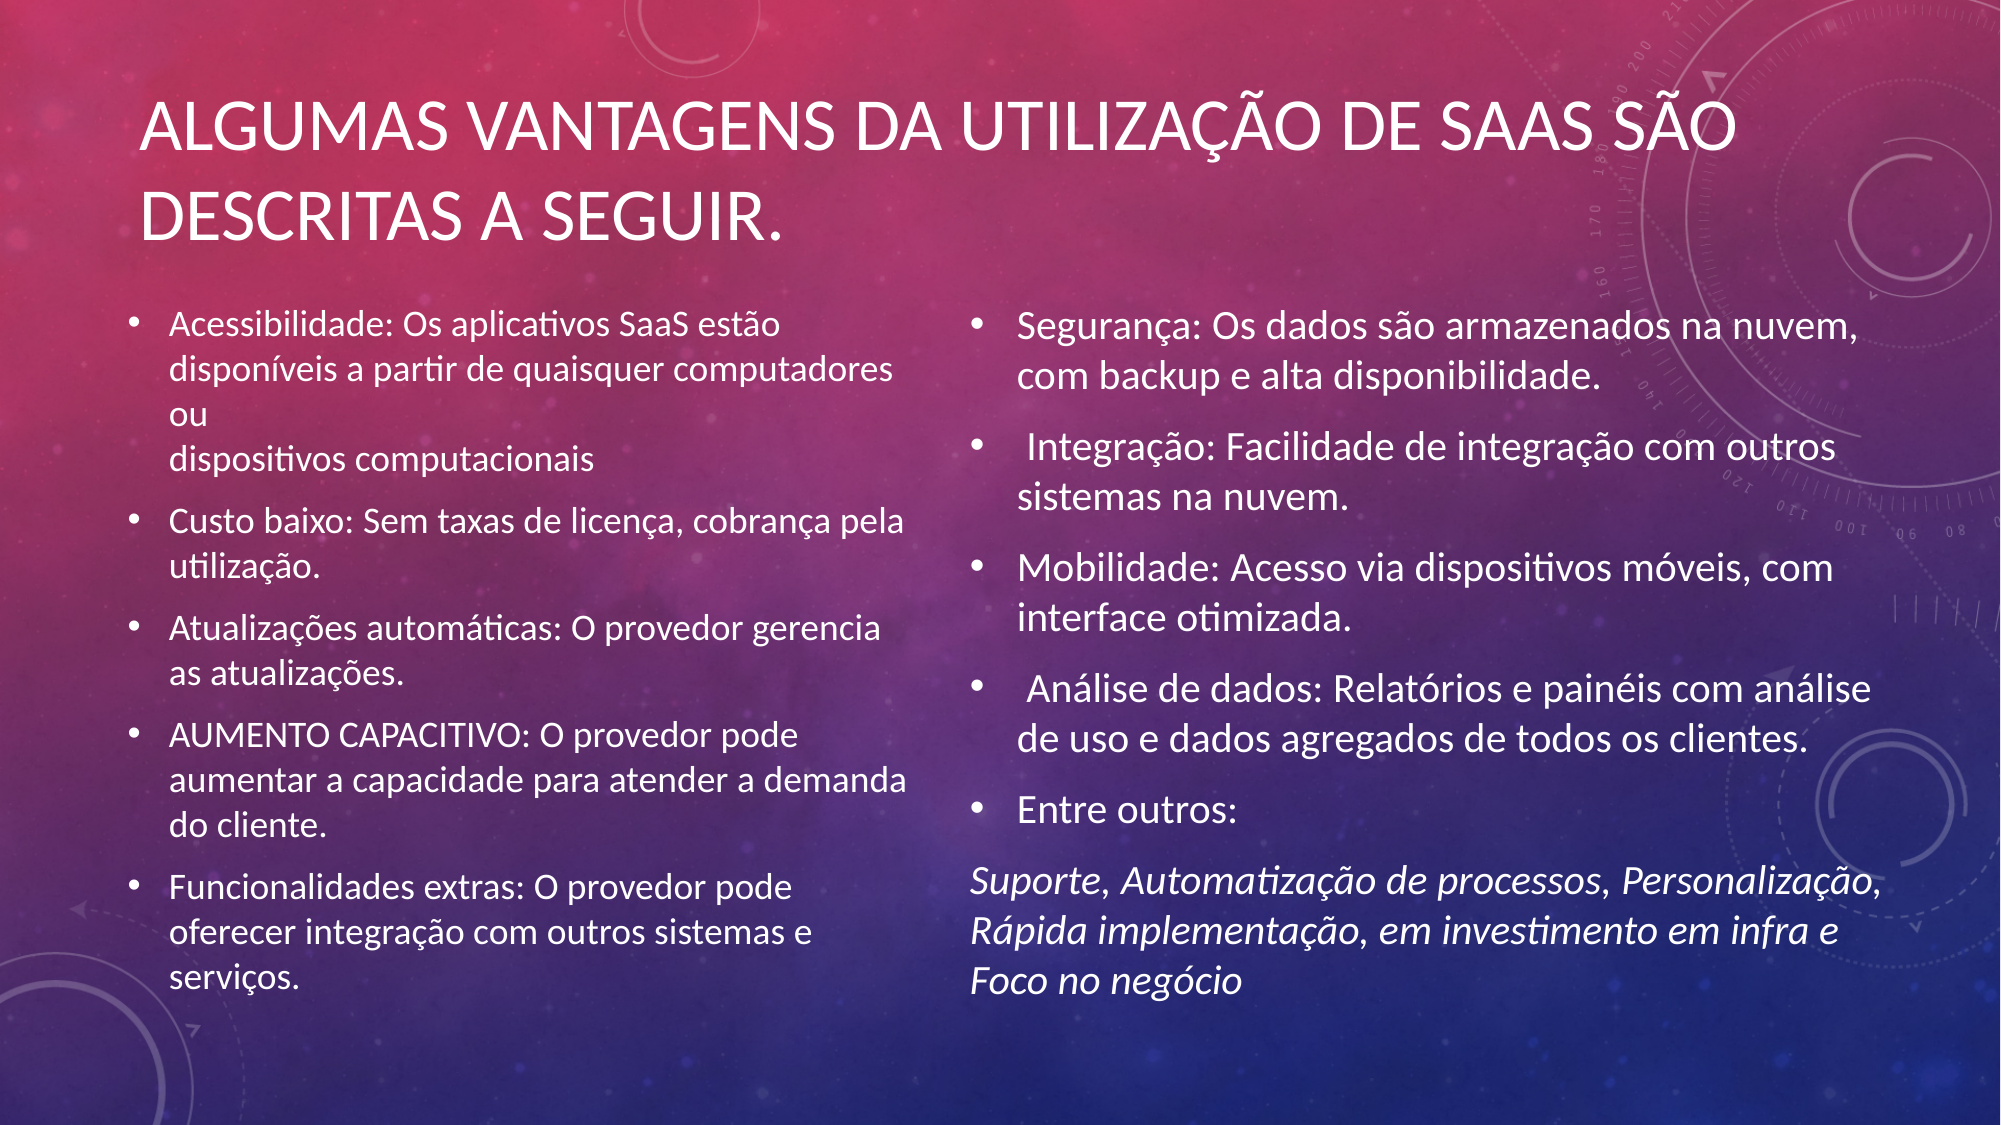

# Algumas vantagens da utilização de SaaS são descritas a seguir.
Segurança: Os dados são armazenados na nuvem, com backup e alta disponibilidade.
 Integração: Facilidade de integração com outros sistemas na nuvem.
Mobilidade: Acesso via dispositivos móveis, com interface otimizada.
 Análise de dados: Relatórios e painéis com análise de uso e dados agregados de todos os clientes.
Entre outros:
Suporte, Automatização de processos, Personalização, Rápida implementação, em investimento em infra e Foco no negócio
Acessibilidade: Os aplicativos SaaS estão disponíveis a partir de quaisquer computadores ou
dispositivos computacionais
Custo baixo: Sem taxas de licença, cobrança pela utilização.
Atualizações automáticas: O provedor gerencia as atualizações.
AUMENTO CAPACITIVO: O provedor pode aumentar a capacidade para atender a demanda do cliente.
Funcionalidades extras: O provedor pode oferecer integração com outros sistemas e serviços.